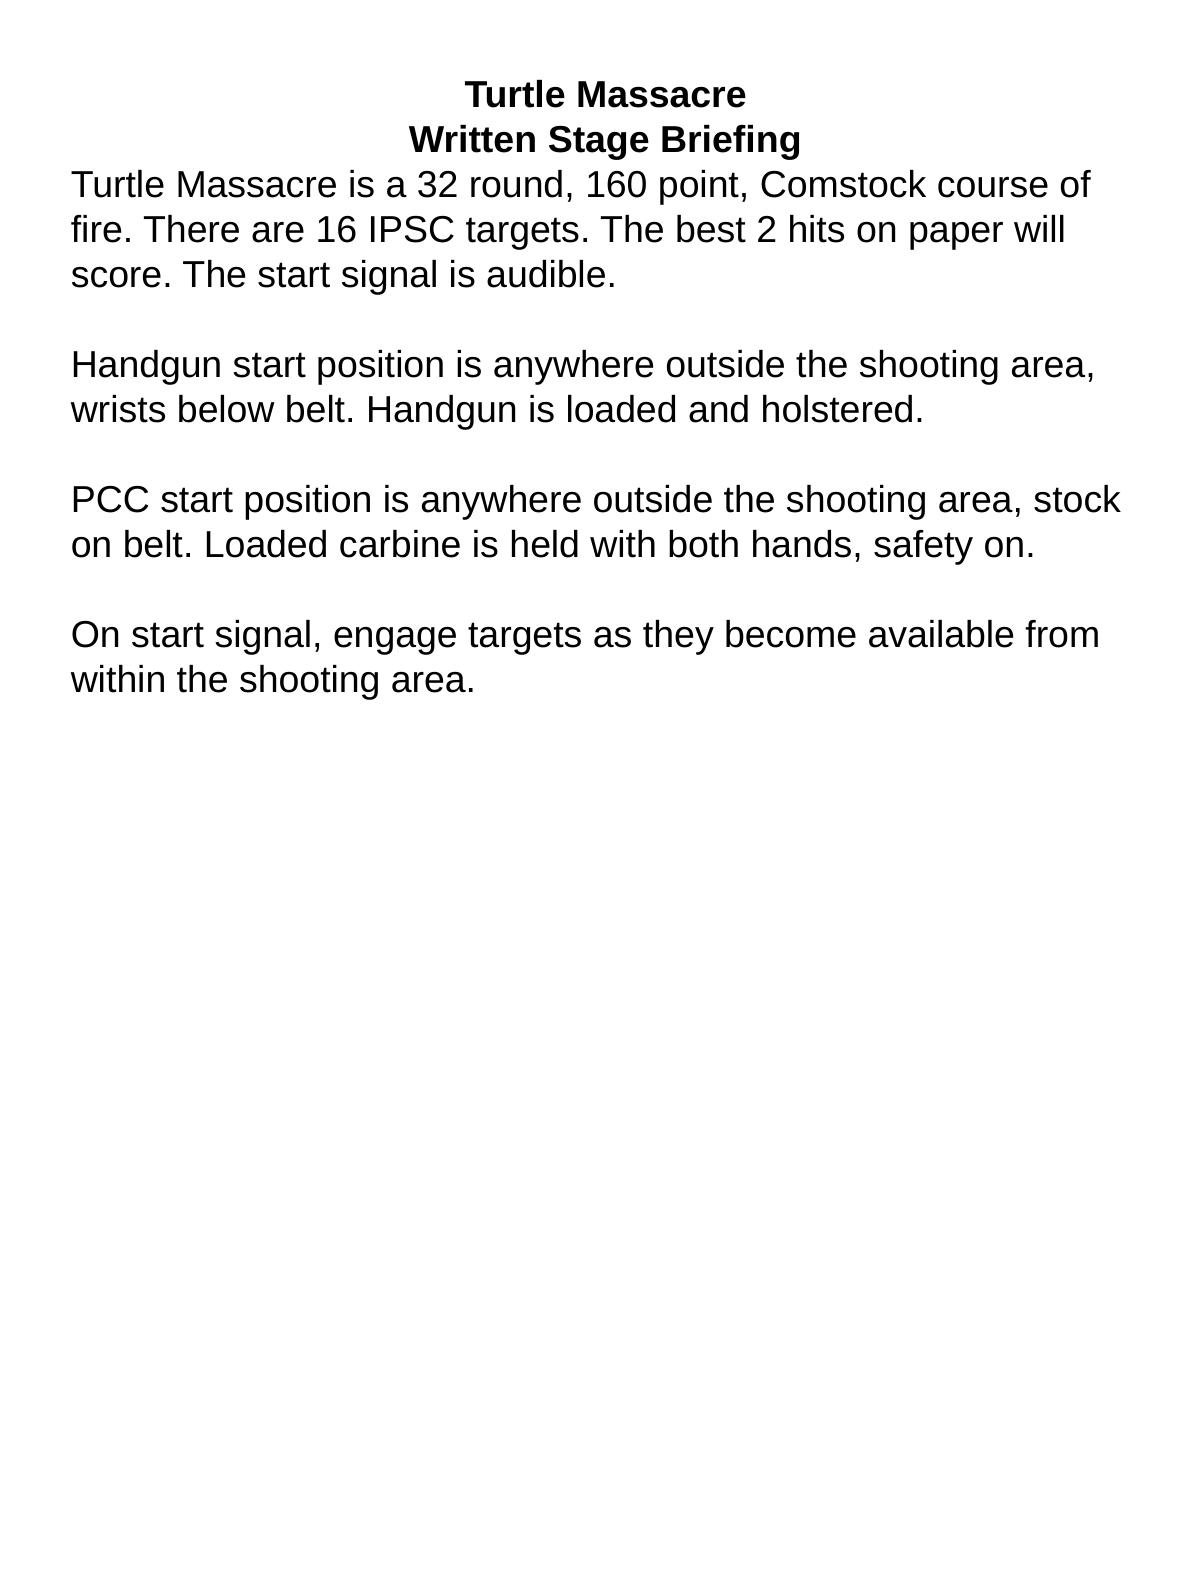

Turtle Massacre
Written Stage Briefing
Turtle Massacre is a 32 round, 160 point, Comstock course of fire. There are 16 IPSC targets. The best 2 hits on paper will score. The start signal is audible.

Handgun start position is anywhere outside the shooting area, wrists below belt. Handgun is loaded and holstered.

PCC start position is anywhere outside the shooting area, stock on belt. Loaded carbine is held with both hands, safety on.

On start signal, engage targets as they become available from within the shooting area.